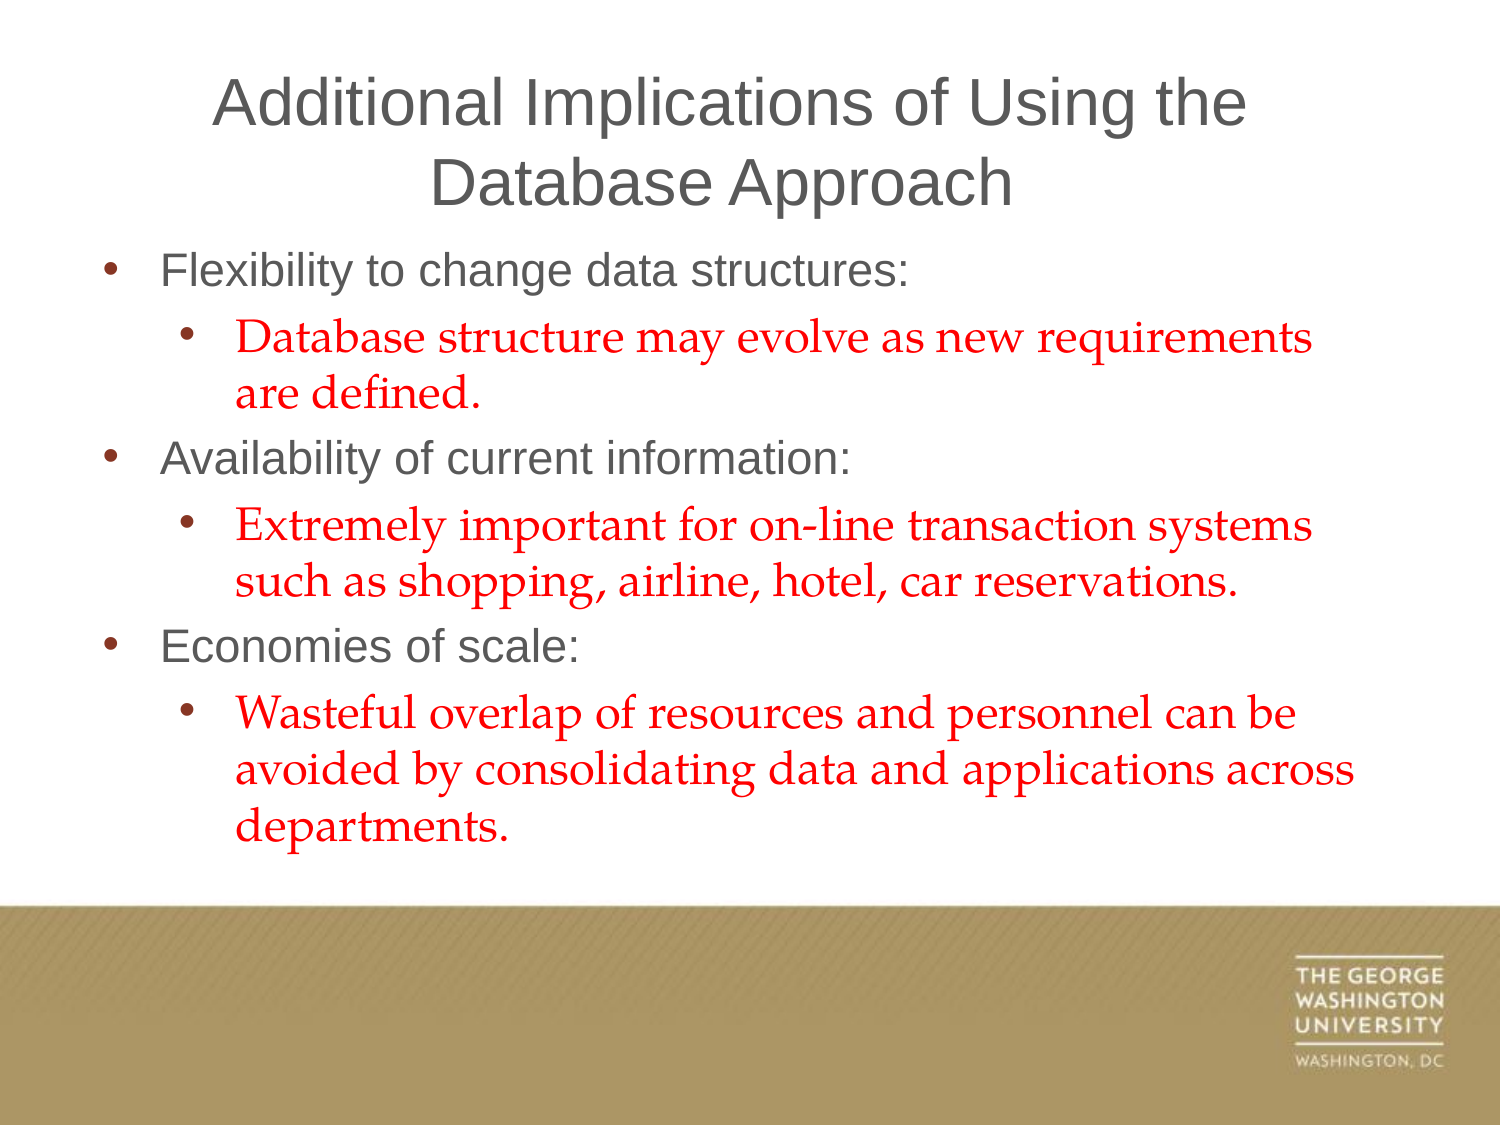

Additional Implications of Using the Database Approach
Flexibility to change data structures:
Database structure may evolve as new requirements are defined.
Availability of current information:
Extremely important for on-line transaction systems such as shopping, airline, hotel, car reservations.
Economies of scale:
Wasteful overlap of resources and personnel can be avoided by consolidating data and applications across departments.